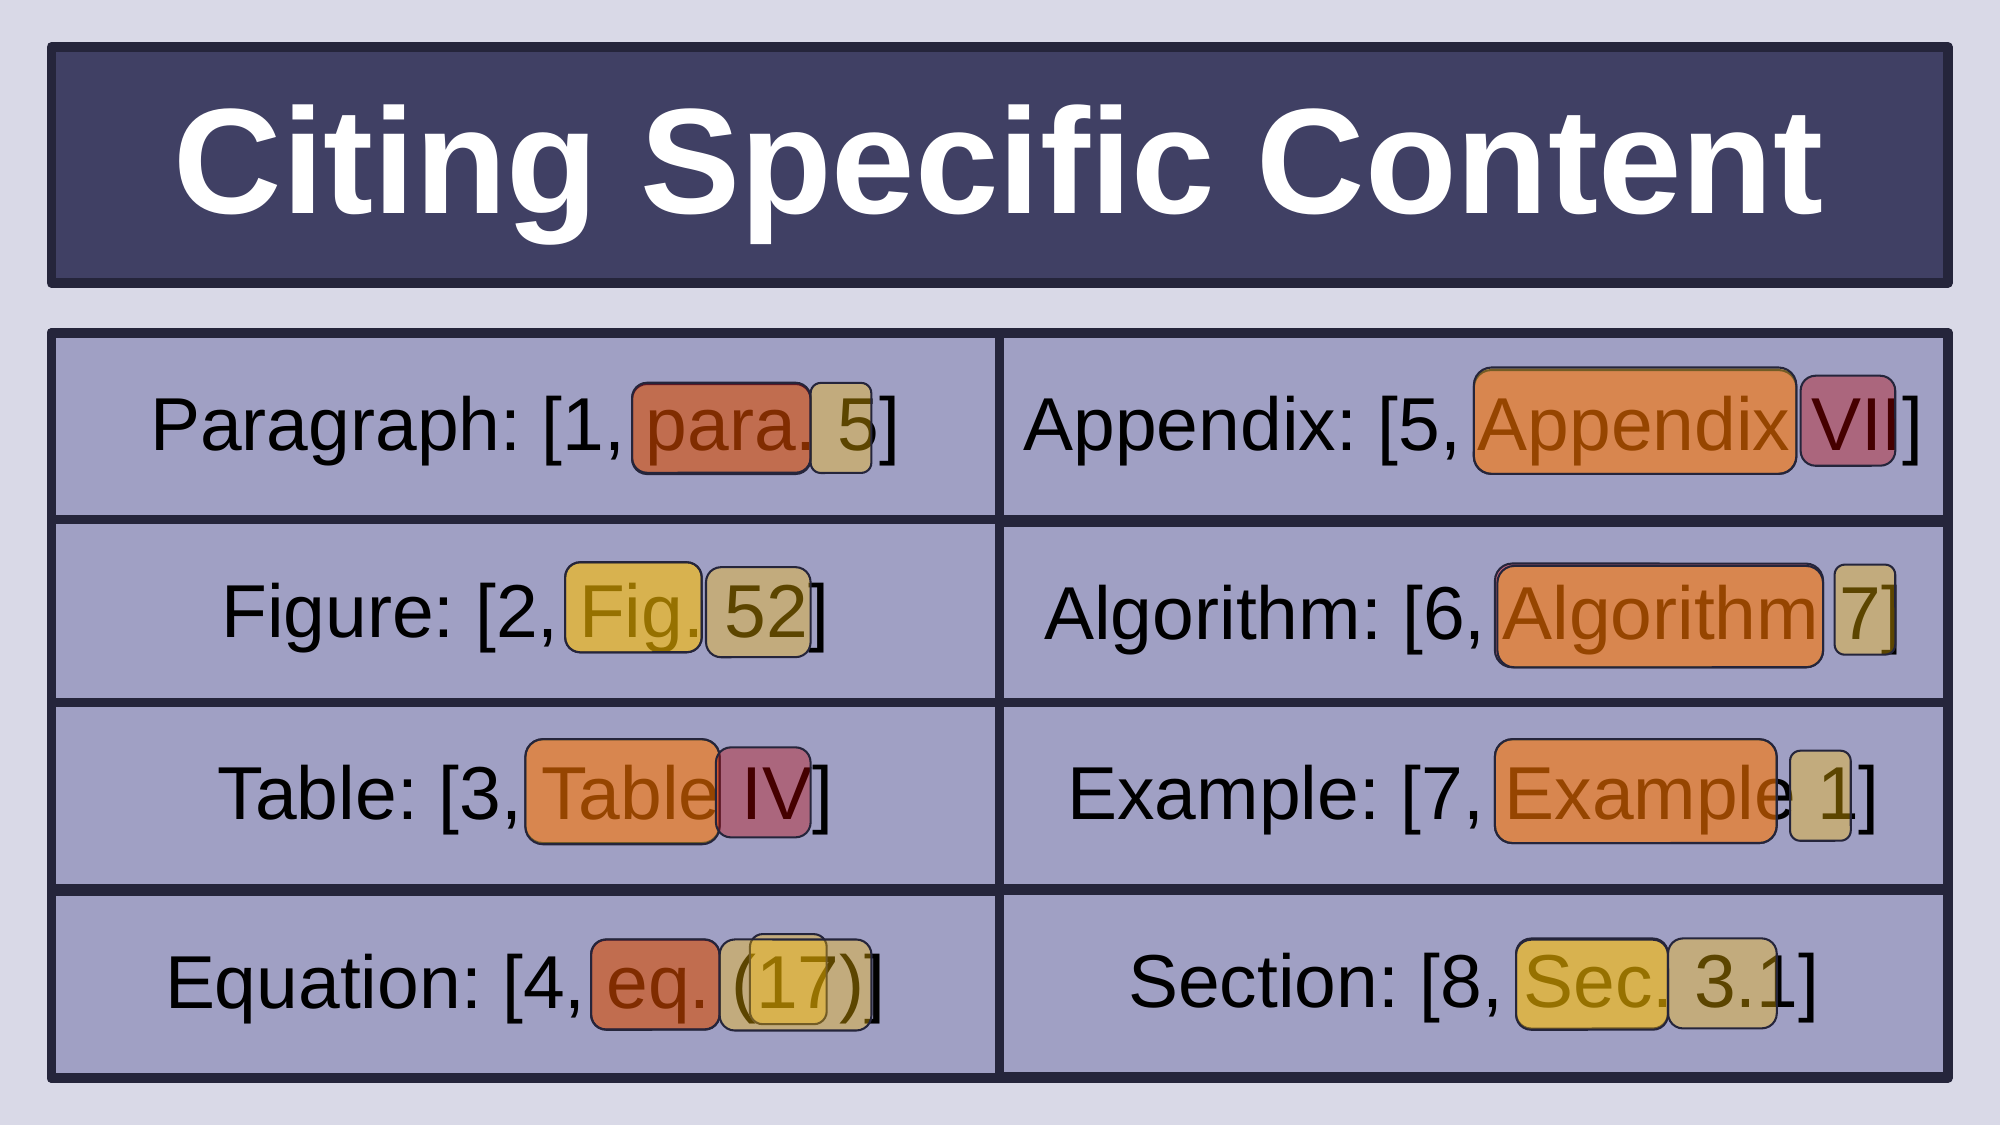

# Citing Specific Content
Paragraph: [1, para. 5]

Appendix: [5, Appendix VII]

Figure: [2, Fig. 52]
Algorithm: [6, Algorithm 7]

Example: [7, Example 1]
Table: [3, Table IV]

Section: [8, Sec. 3.1]
Equation: [4, eq. (17)]